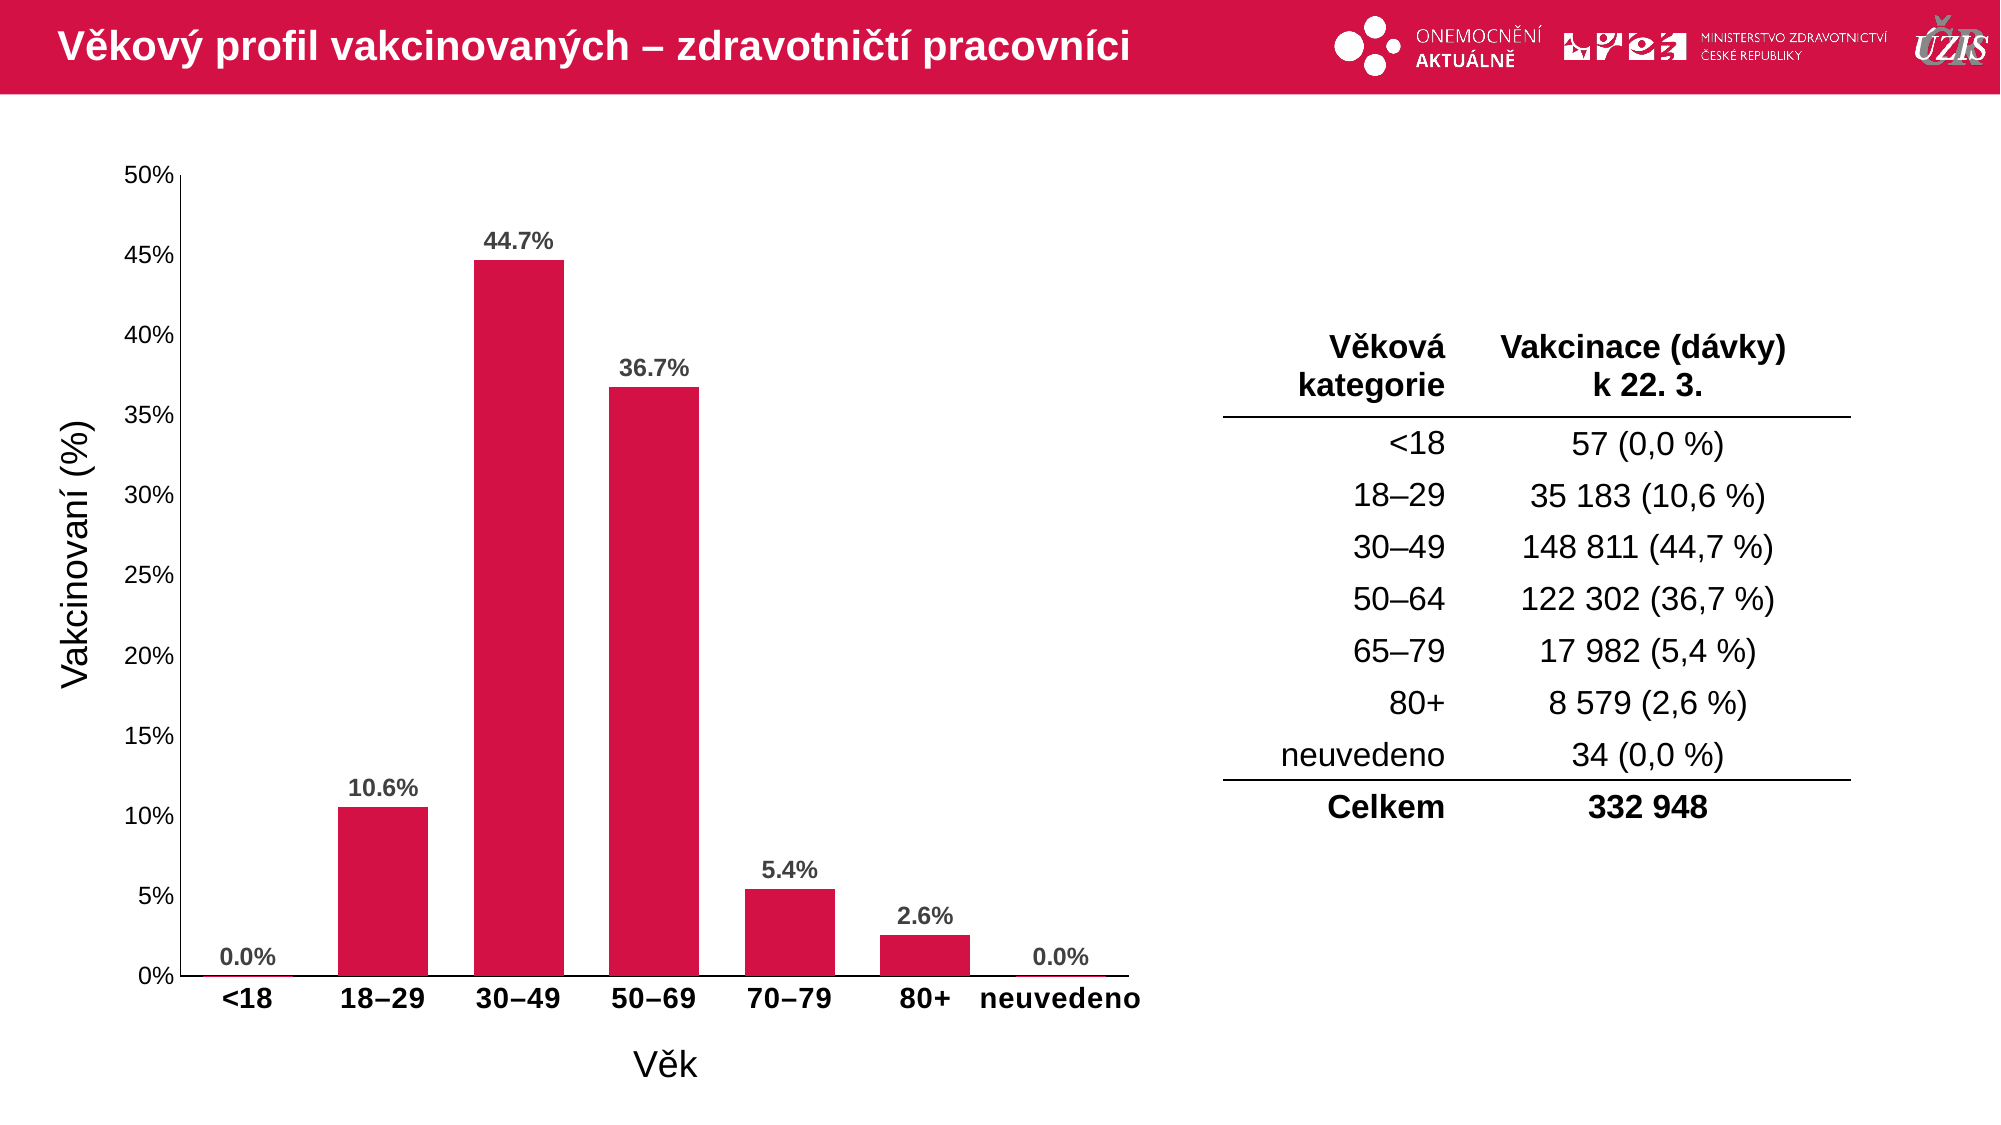

# Věkový profil vakcinovaných – zdravotničtí pracovníci

### Chart

| Category | Count of Datumvakcinace |
|---|---|
| <18 | 0.0001712 |
| 18–29 | 0.10567116 |
| 30–49 | 0.44694967 |
| 50–69 | 0.36733063 |
| 70–79 | 0.05400843 |
| 80+ | 0.02576679 |
| neuvedeno | 0.00010212 |
| Věková kategorie | Vakcinace (dávky) k 22. 3. |
| --- | --- |
| <18 | 57 (0,0 %) |
| 18–29 | 35 183 (10,6 %) |
| 30–49 | 148 811 (44,7 %) |
| 50–64 | 122 302 (36,7 %) |
| 65–79 | 17 982 (5,4 %) |
| 80+ | 8 579 (2,6 %) |
| neuvedeno | 34 (0,0 %) |
| Celkem | 332 948 |
Vakcinovaní (%)
Věk